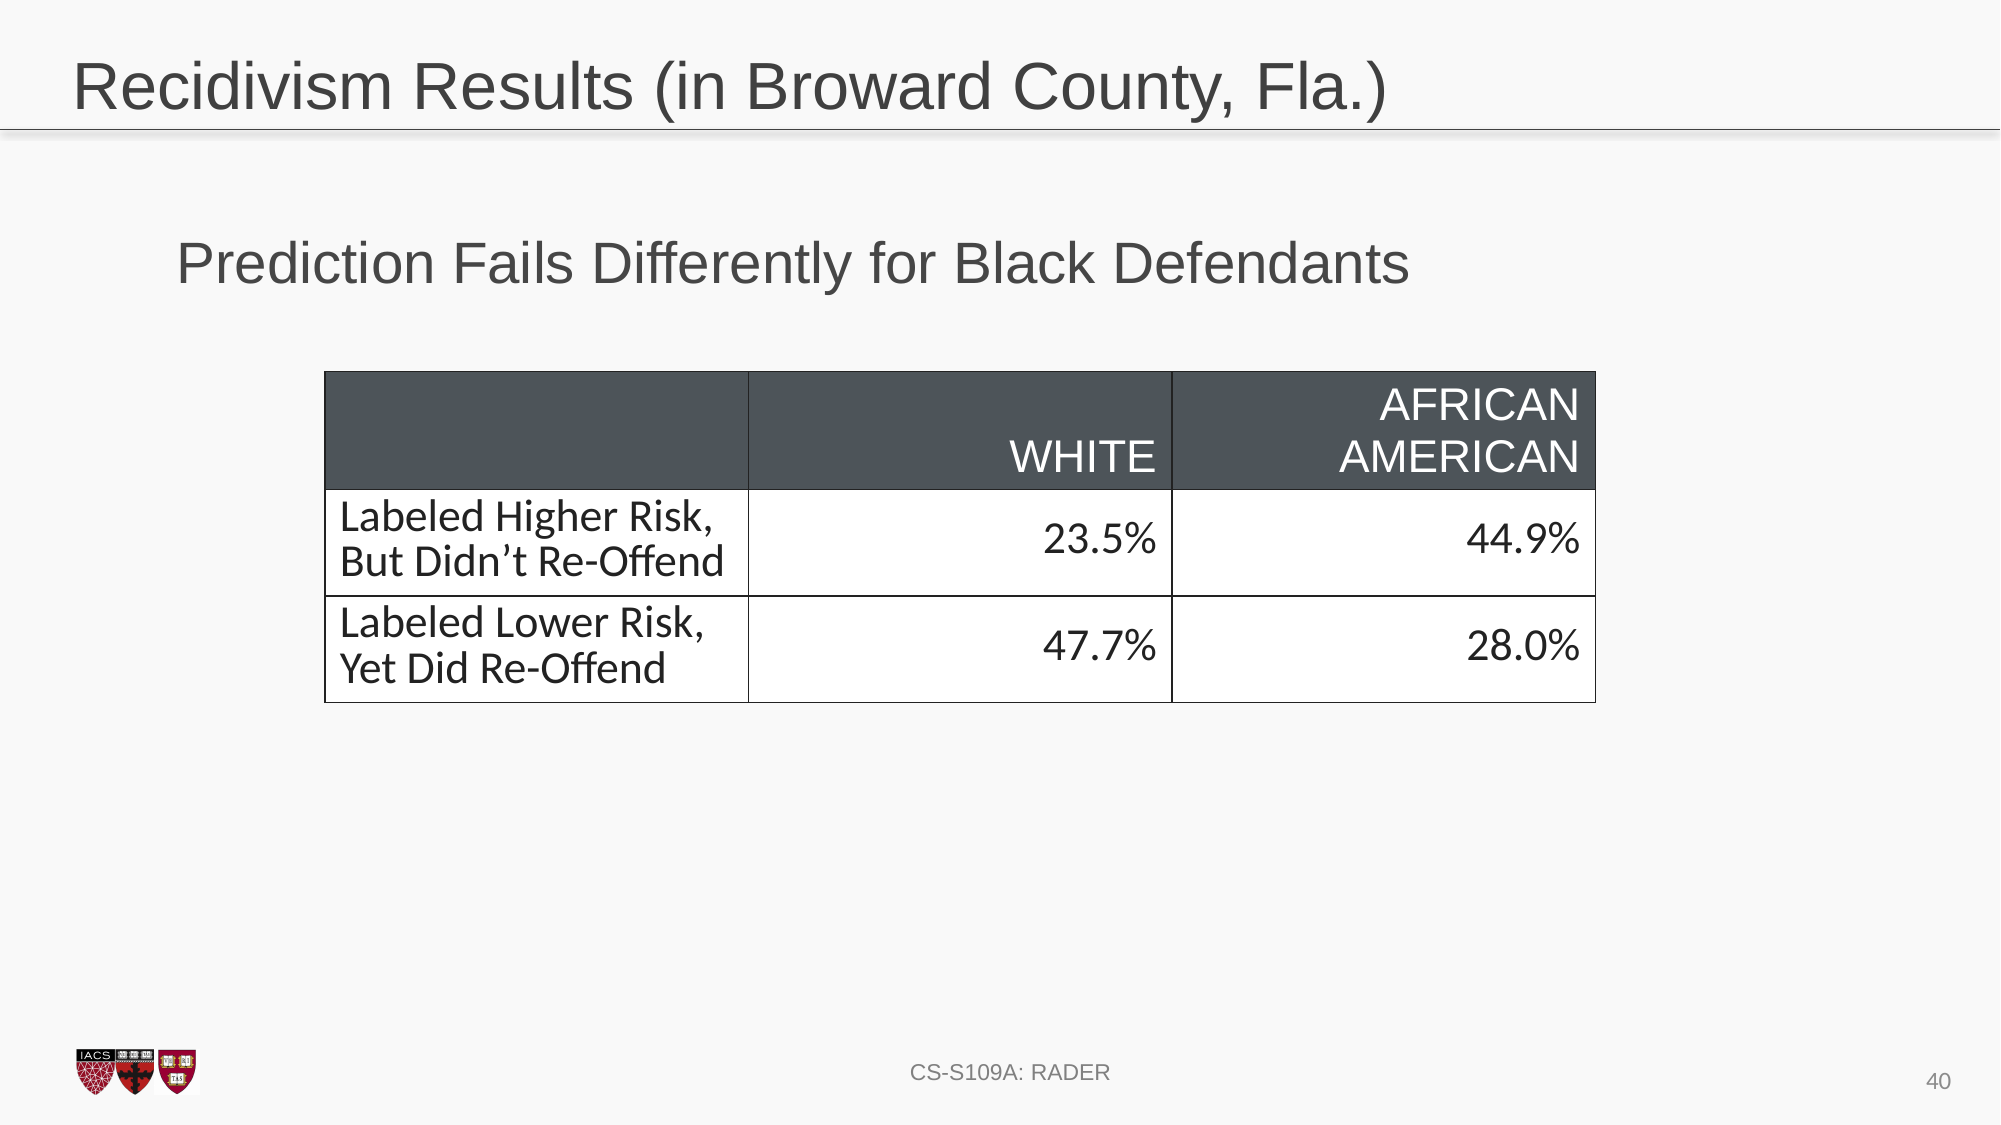

# Recidivism Results (in Broward County, Fla.)

Prediction Fails Differently for Black Defendants
|  | WHITE | AFRICAN AMERICAN |
| --- | --- | --- |
| Labeled Higher Risk, But Didn’t Re-Offend | 23.5% | 44.9% |
| Labeled Lower Risk, Yet Did Re-Offend | 47.7% | 28.0% |
40